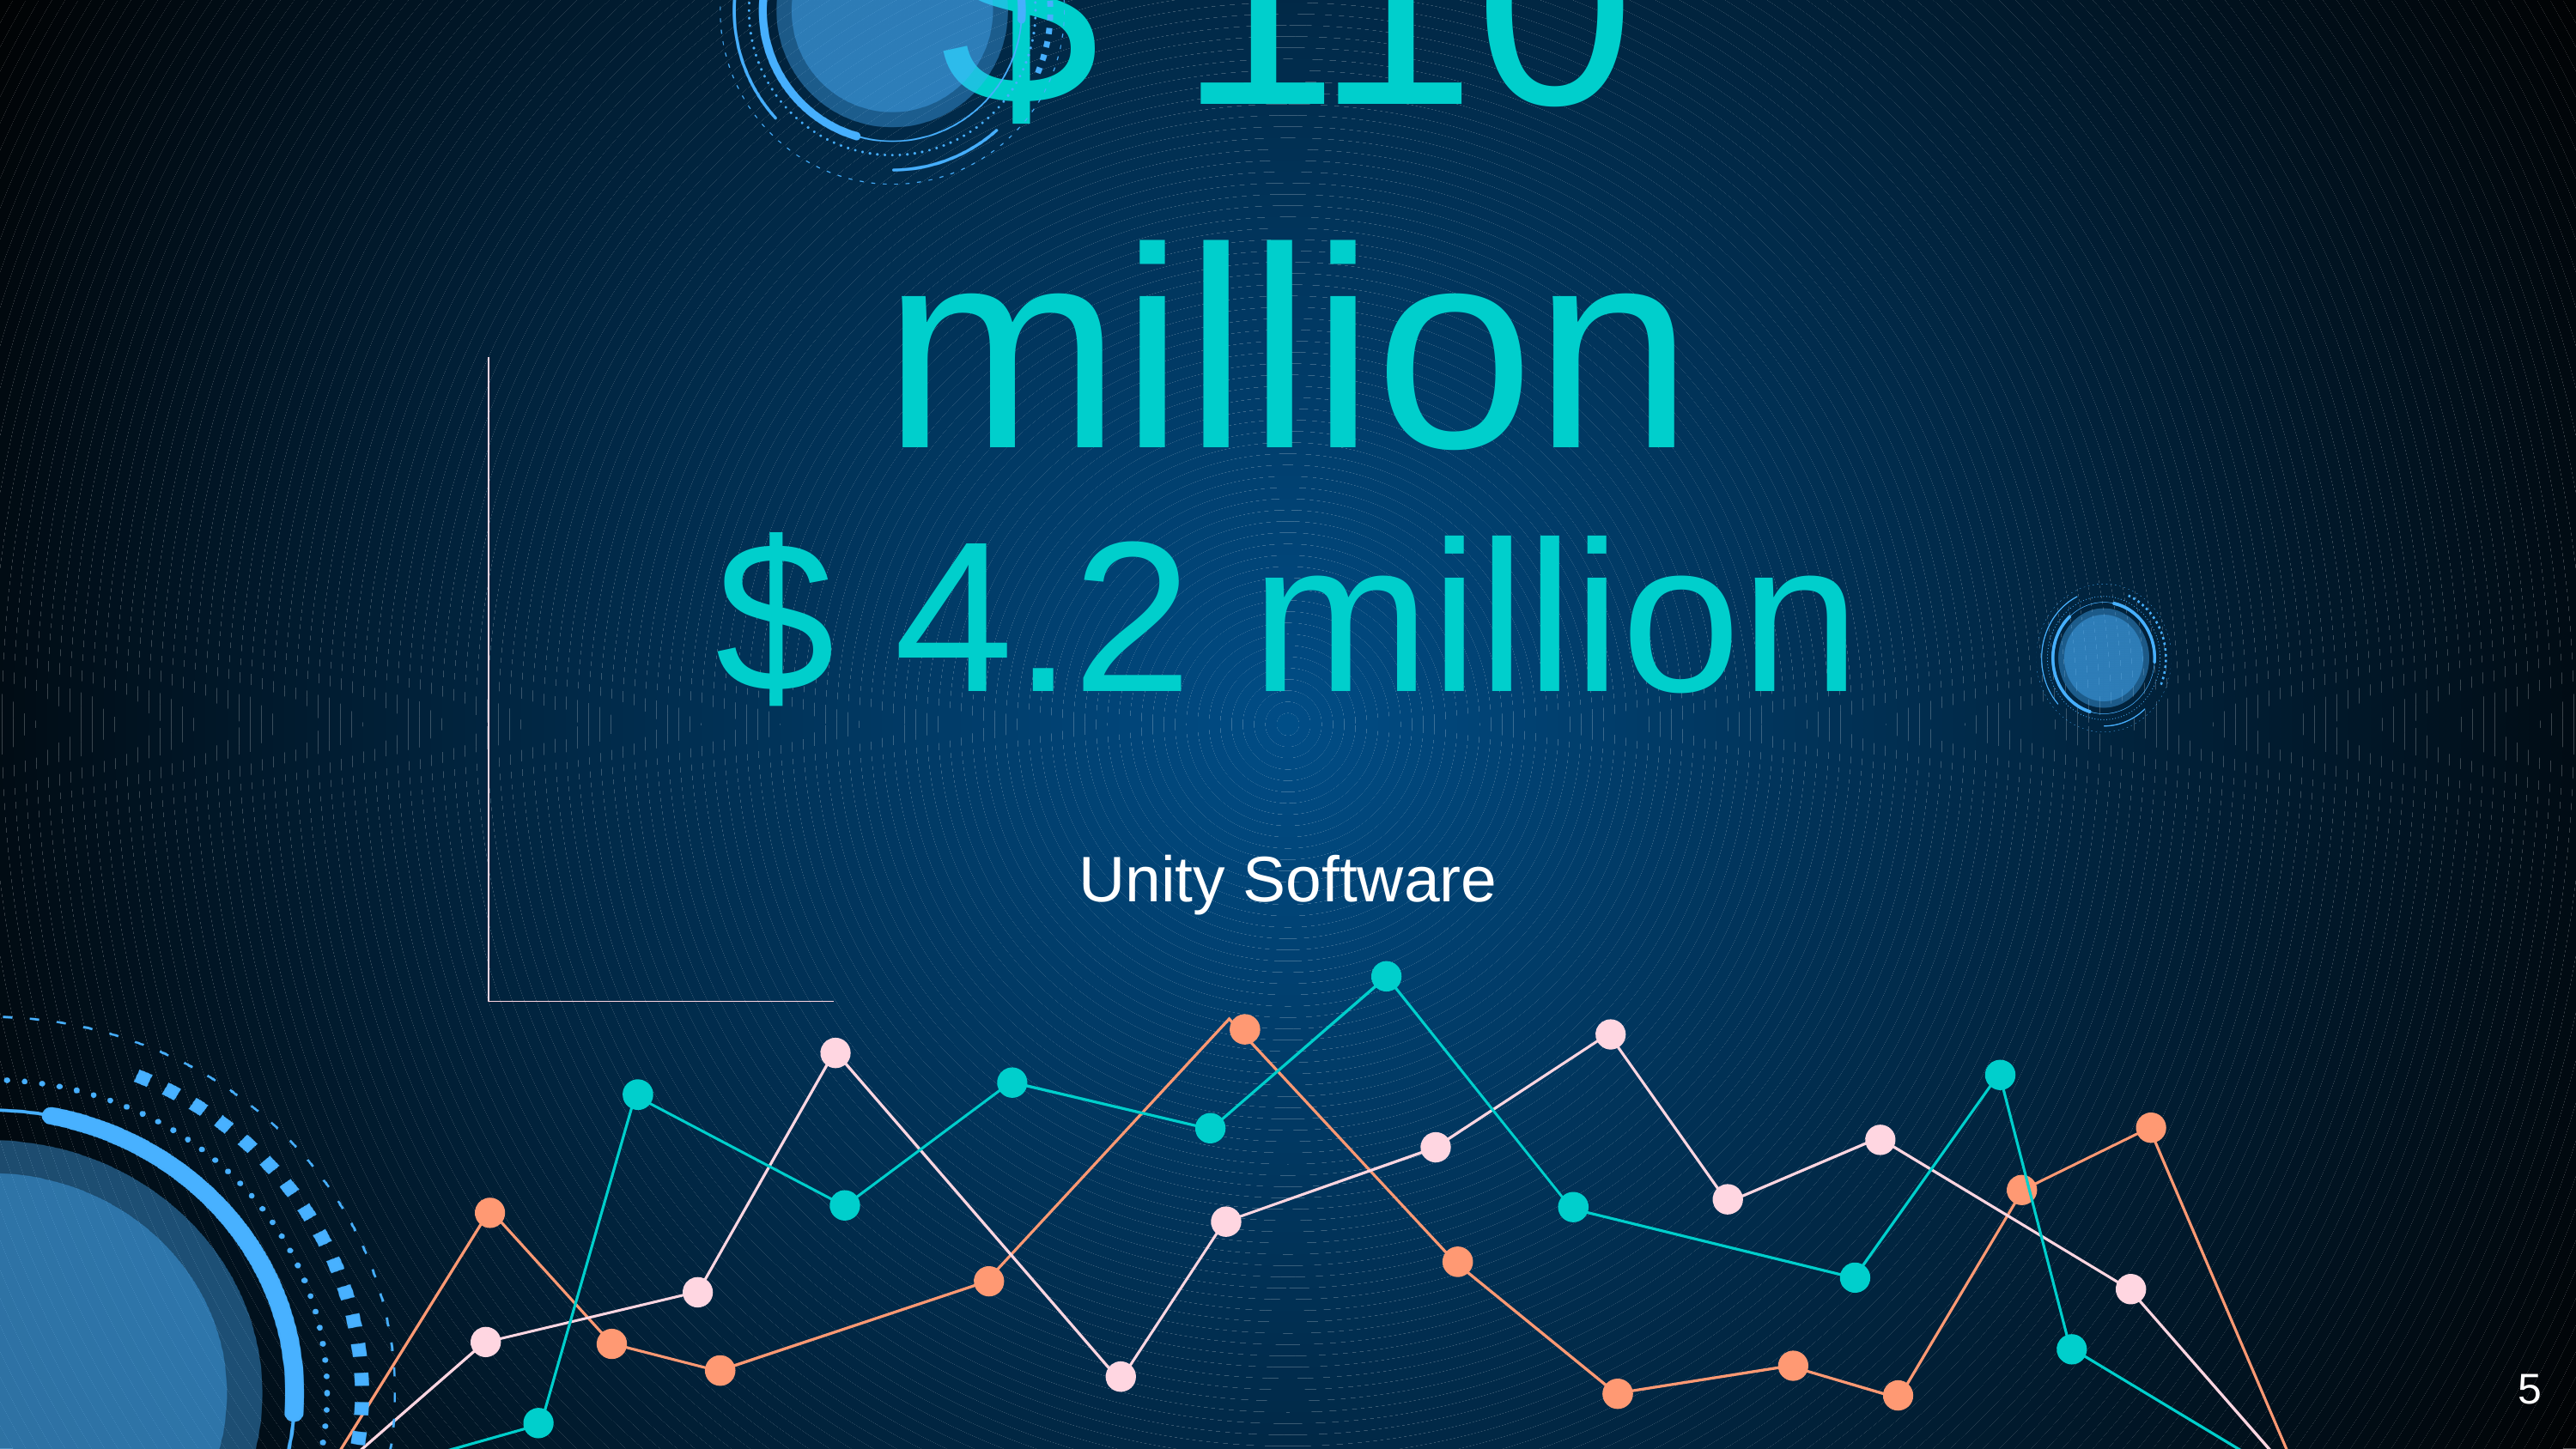

# $ 110 million
$ 4.2 million

Unity Software

5